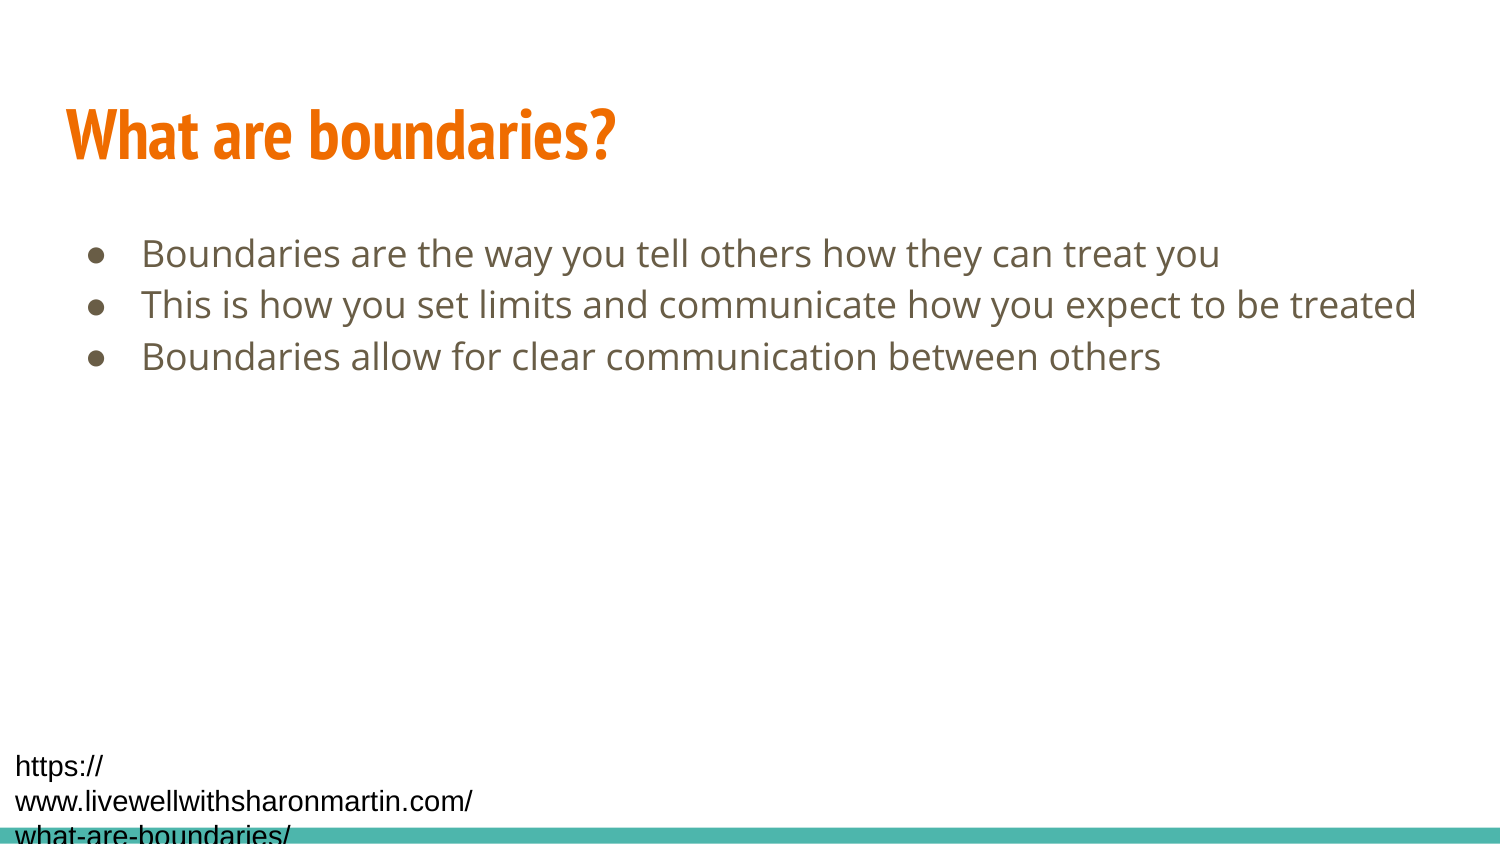

# What are boundaries?
Boundaries are the way you tell others how they can treat you
This is how you set limits and communicate how you expect to be treated
Boundaries allow for clear communication between others
https://www.livewellwithsharonmartin.com/what-are-boundaries/